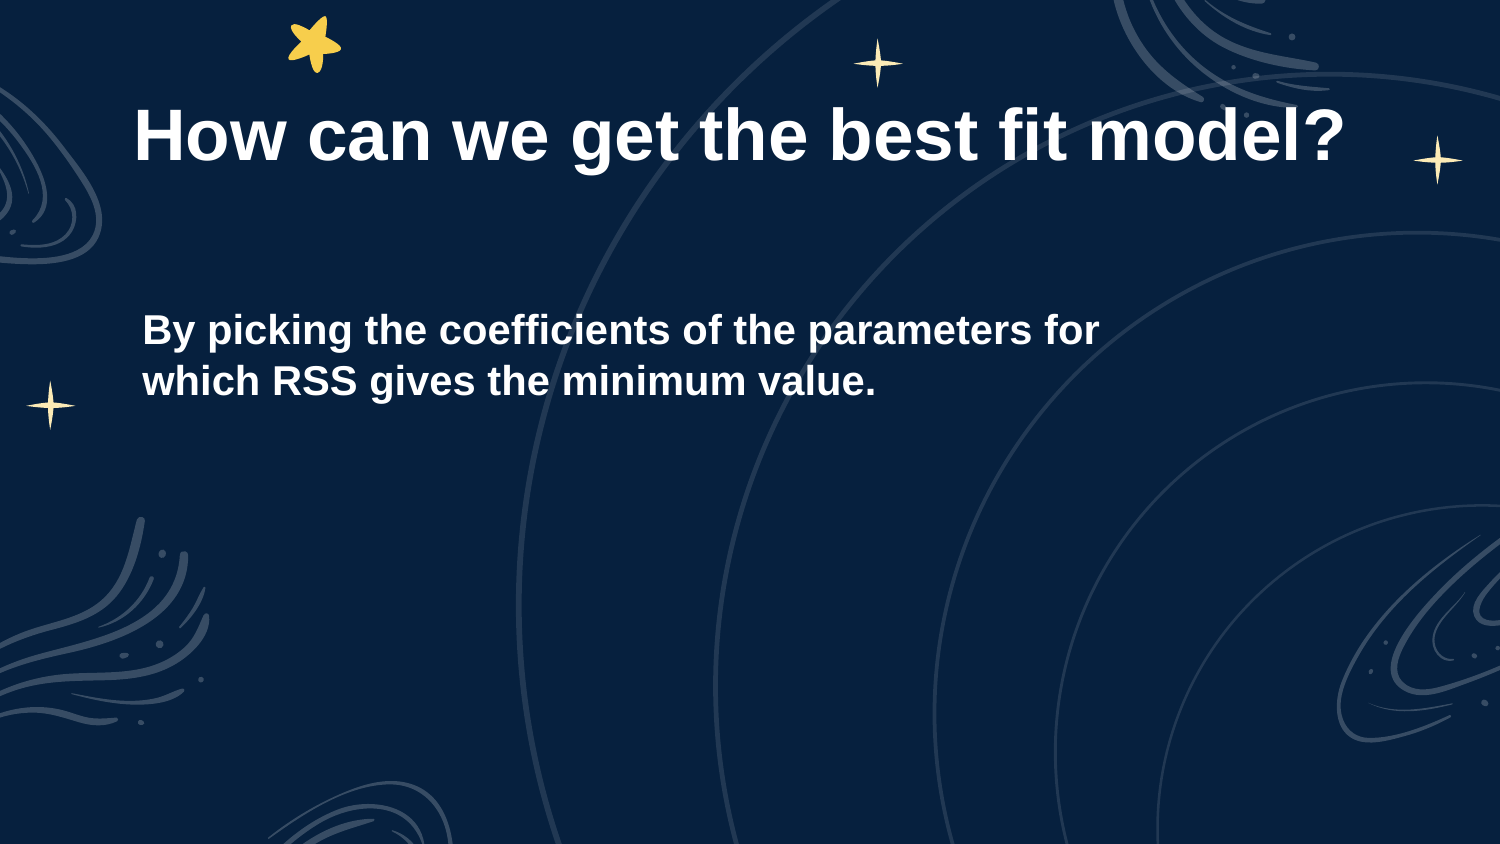

# How can we get the best fit model?
By picking the coefficients of the parameters for which RSS gives the minimum value.